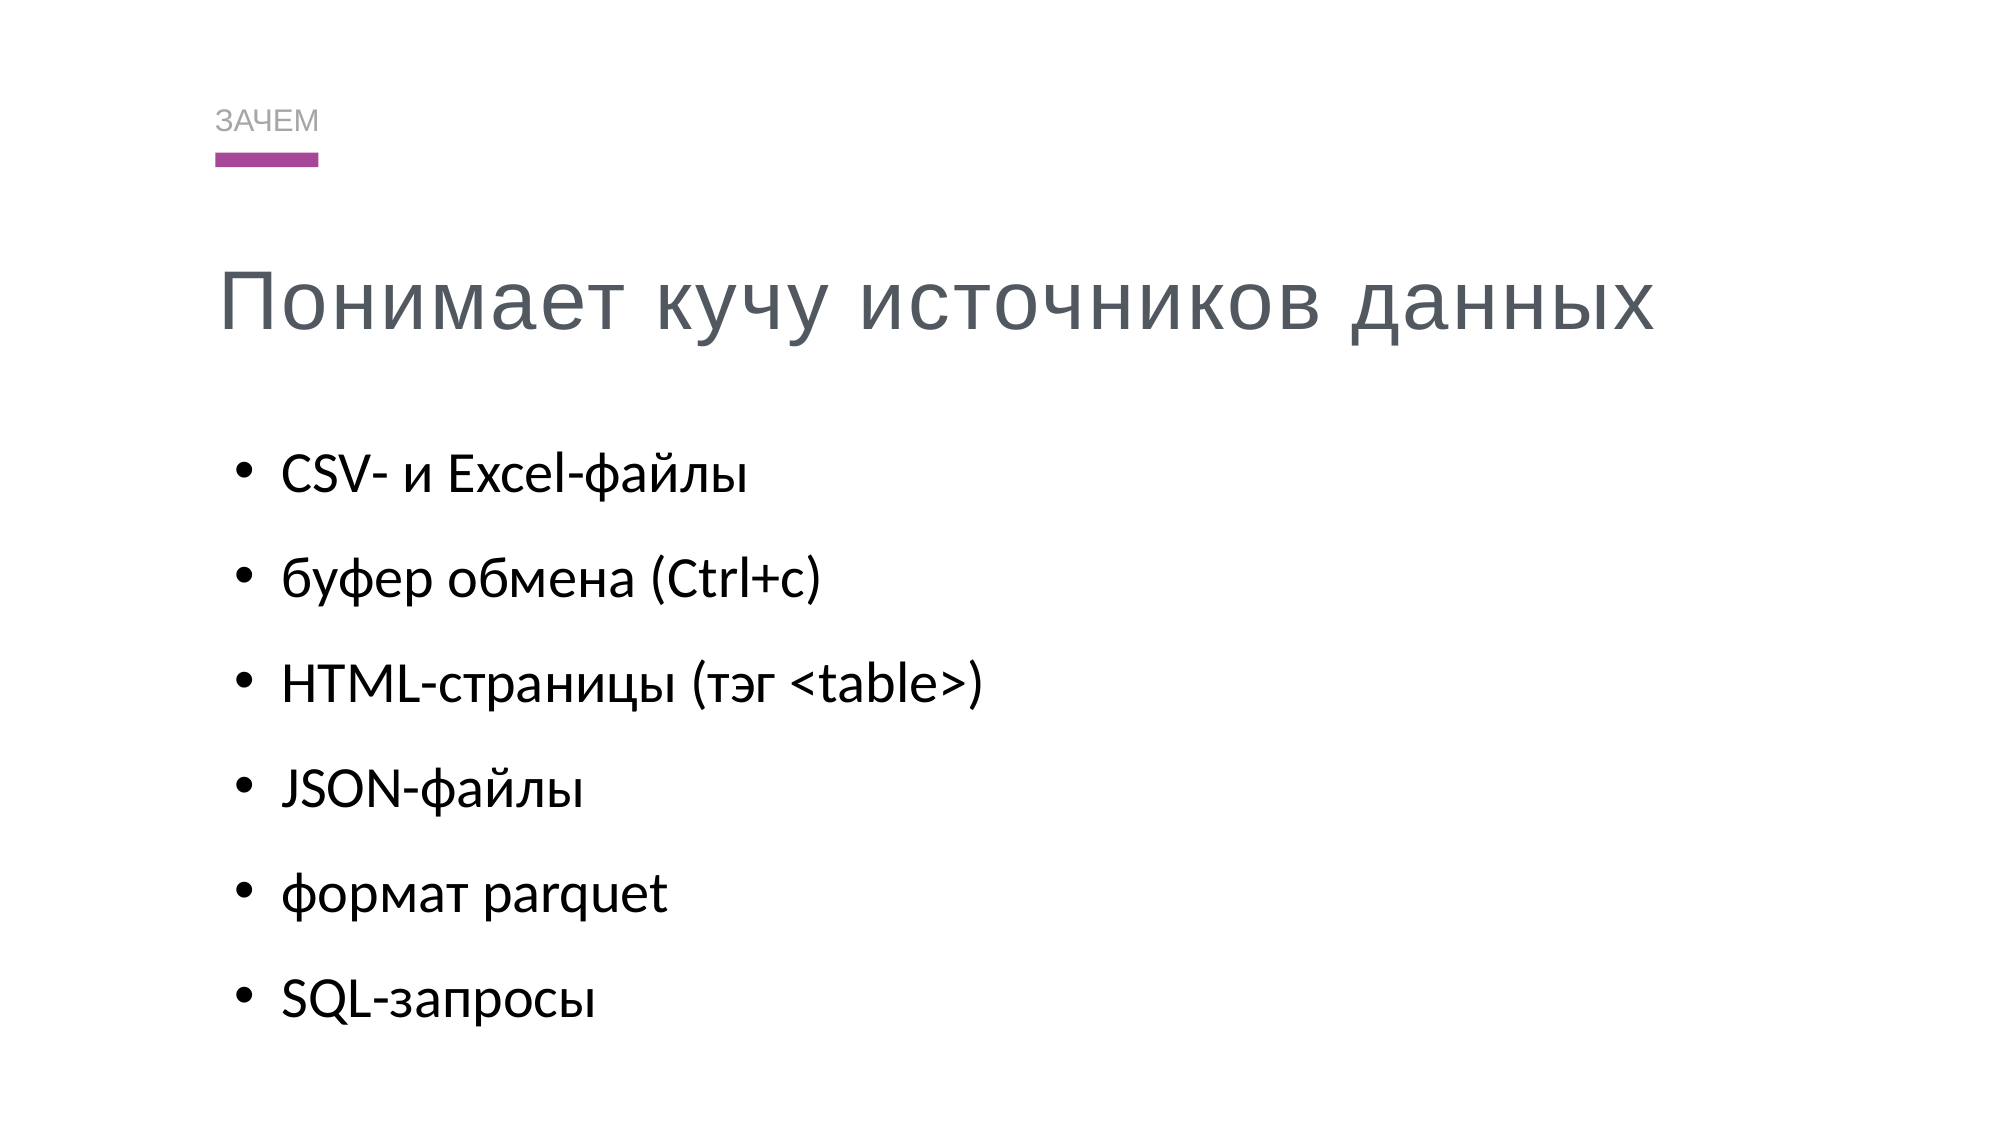

ЗАЧЕМ

Понимает кучу источников данных
CSV- и Excel-файлы
буфер обмена (Ctrl+c)
HTML-страницы (тэг <table>)
JSON-файлы
формат parquet
SQL-запросы
Сочи 1631км